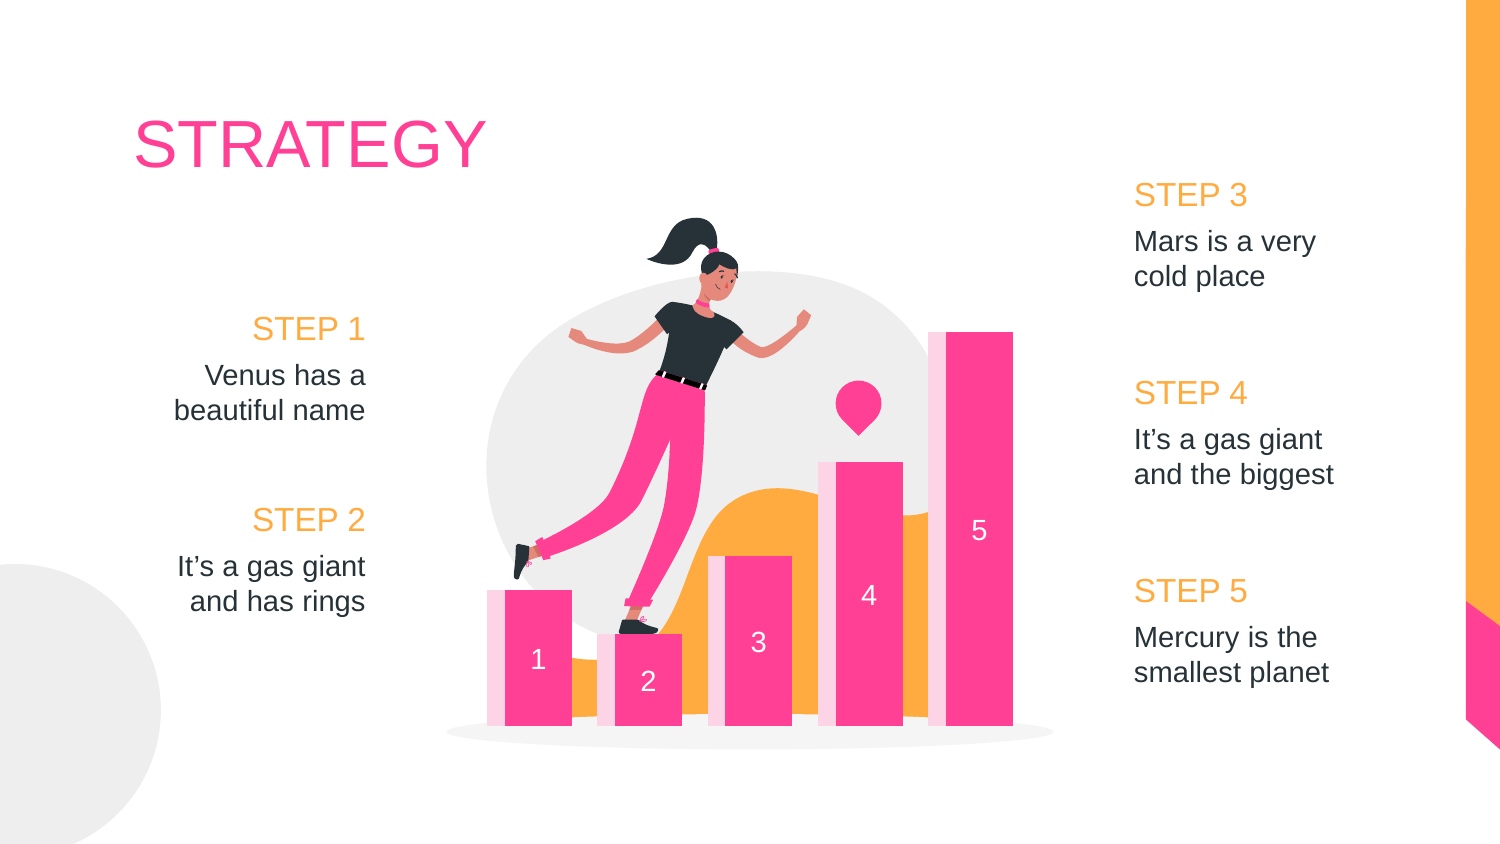

# STRATEGY
STEP 3
Mars is a very cold place

5

4

3

1

2

STEP 1
Venus has a beautiful name
STEP 4
It’s a gas giant and the biggest
STEP 2
It’s a gas giant and has rings
STEP 5
Mercury is the smallest planet